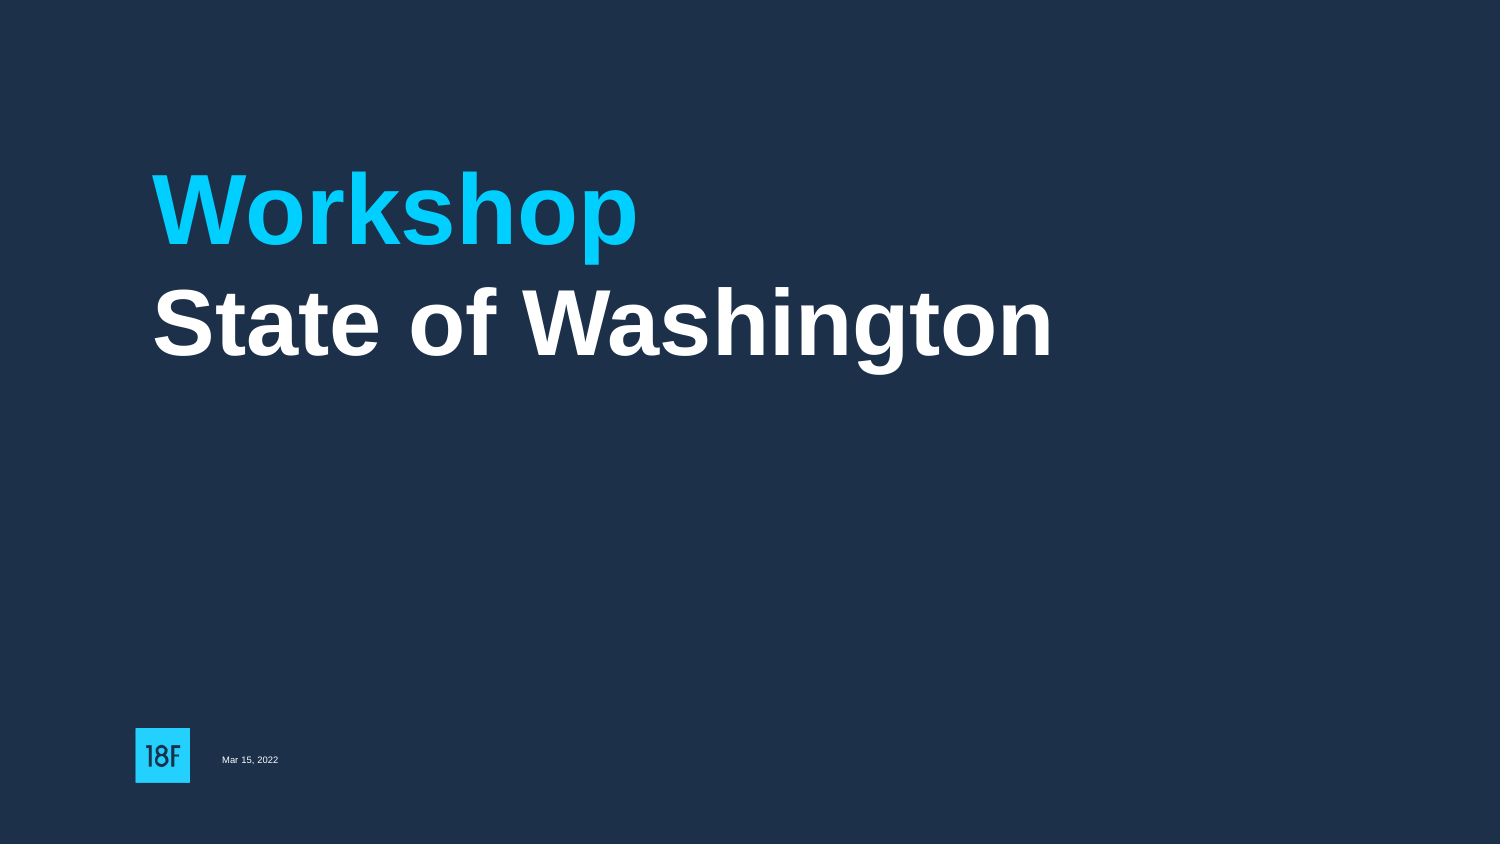

# Workshop

State of Washington

Mar 15, 2022